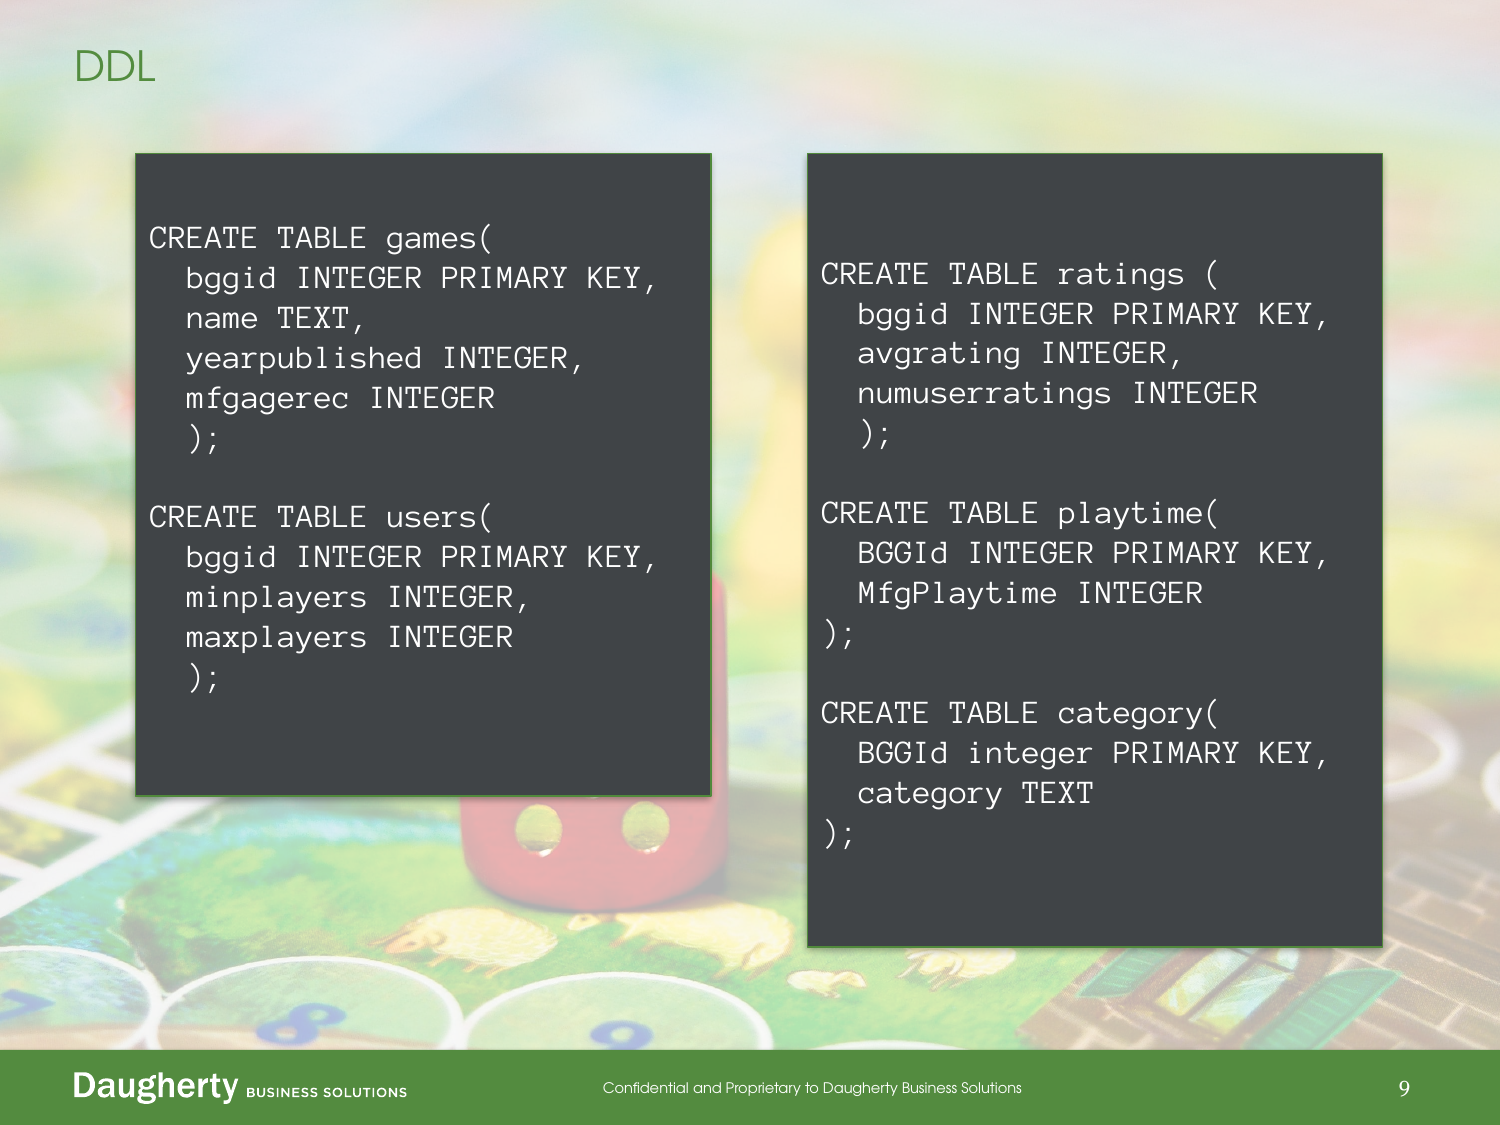

# DDL
CREATE TABLE ratings (
  bggid INTEGER PRIMARY KEY,
  avgrating INTEGER,
  numuserratings INTEGER
  );

CREATE TABLE playtime(
  BGGId INTEGER PRIMARY KEY,
  MfgPlaytime INTEGER
);

CREATE TABLE category(
  BGGId integer PRIMARY KEY,
  category TEXT
);
CREATE TABLE games(
  bggid INTEGER PRIMARY KEY,
  name TEXT,
  yearpublished INTEGER,
  mfgagerec INTEGER
  );

CREATE TABLE users(
  bggid INTEGER PRIMARY KEY,
  minplayers INTEGER,
  maxplayers INTEGER
  );

9